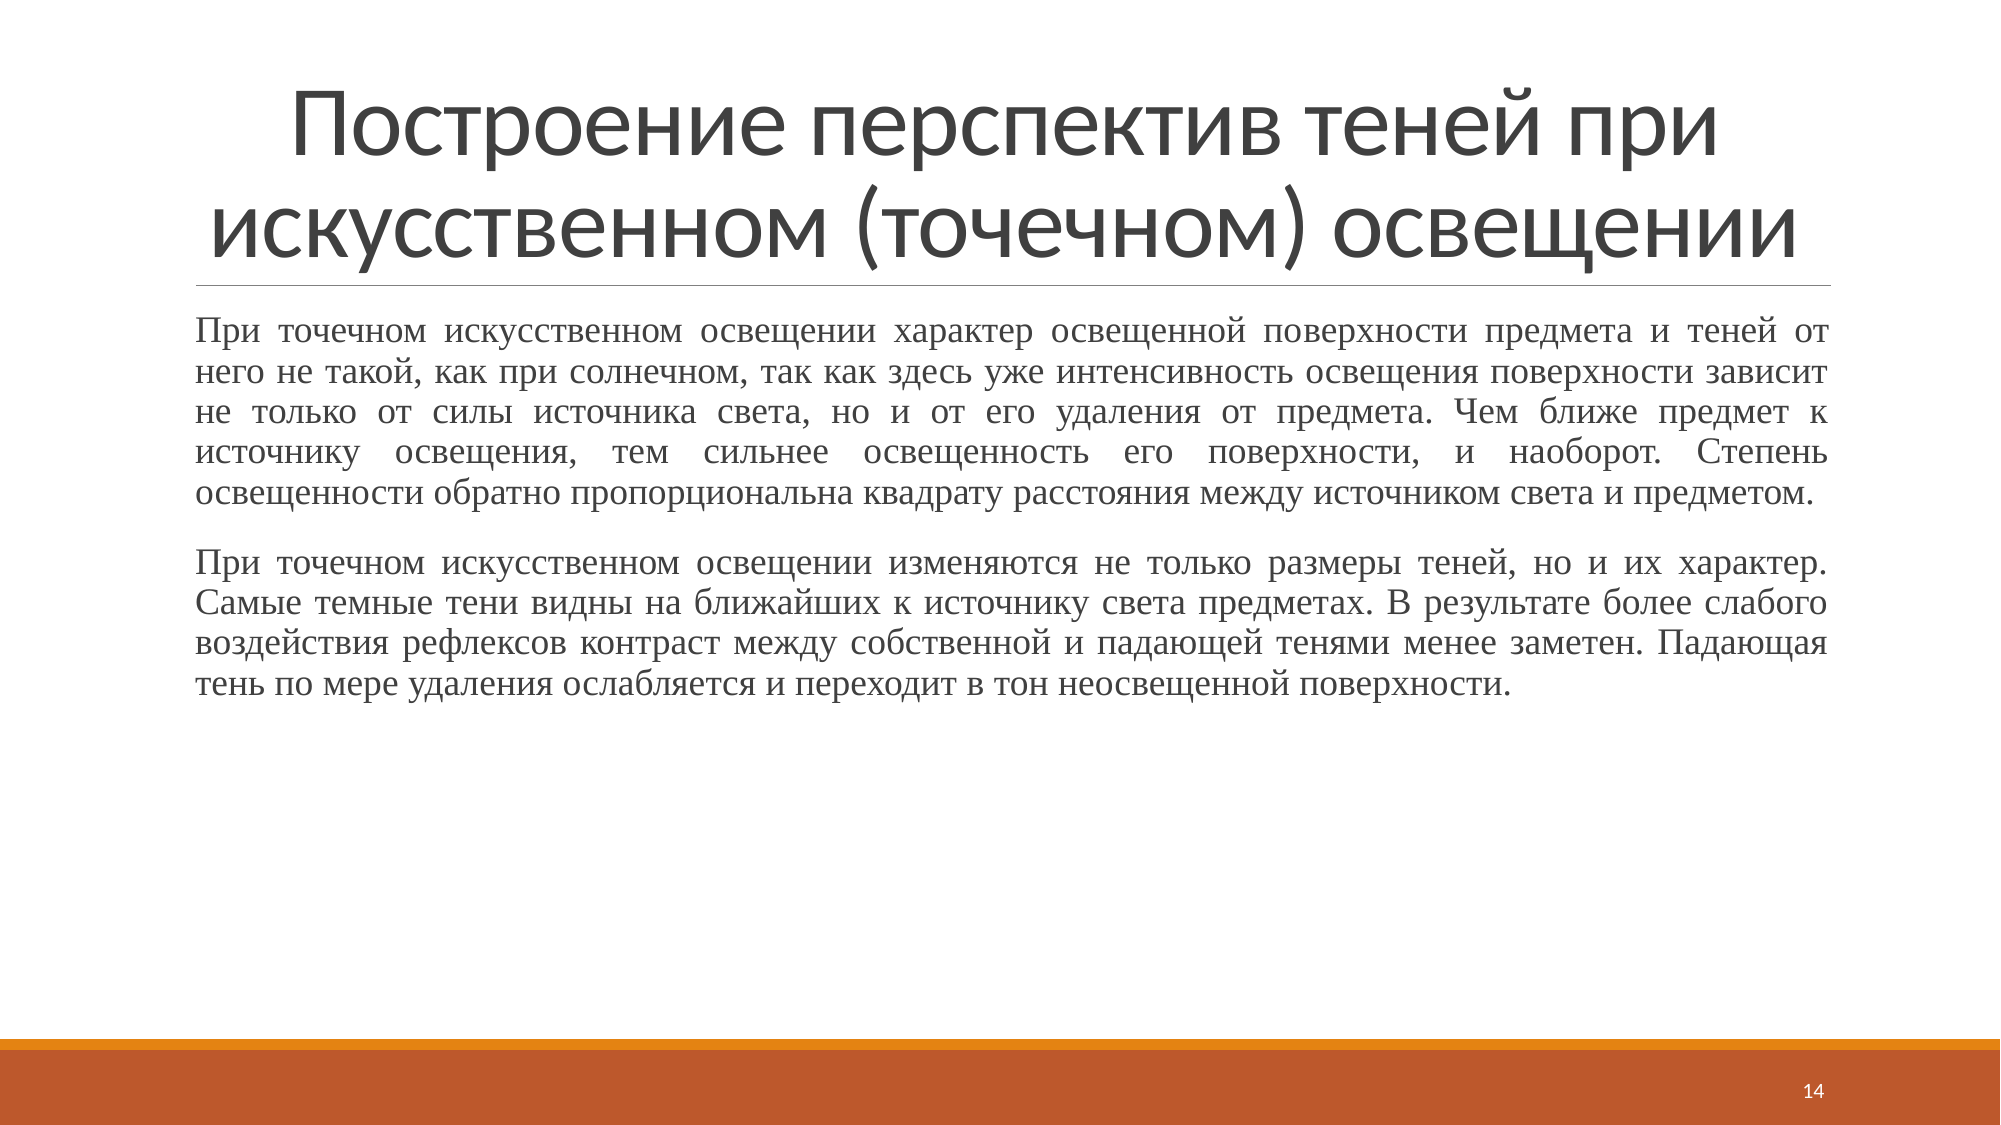

# Построение перспектив теней при искусственном (точечном) освещении
При точечном искусственном освещении характер освещенной по­верхности предмета и теней от него не такой, как при солнечном, так как здесь уже интенсивность освещения поверхности зависит не толь­ко от силы источника света, но и от его удаления от предмета. Чем ближе предмет к источнику освещения, тем сильнее освещенность его поверхности, и наоборот. Степень освещенности обратно пропорциональна квадрату расстояния между источником света и предметом.
При точечном искусственном освещении изменяются не только размеры теней, но и их характер. Самые темные тени видны на ближайших к источнику света предметах. В результате более слабого воздействия рефлексов контраст между собственной и падающей тенями менее заметен. Падающая тень по мере удаления ослабляется и переходит в тон неосвещенной поверхности.

14